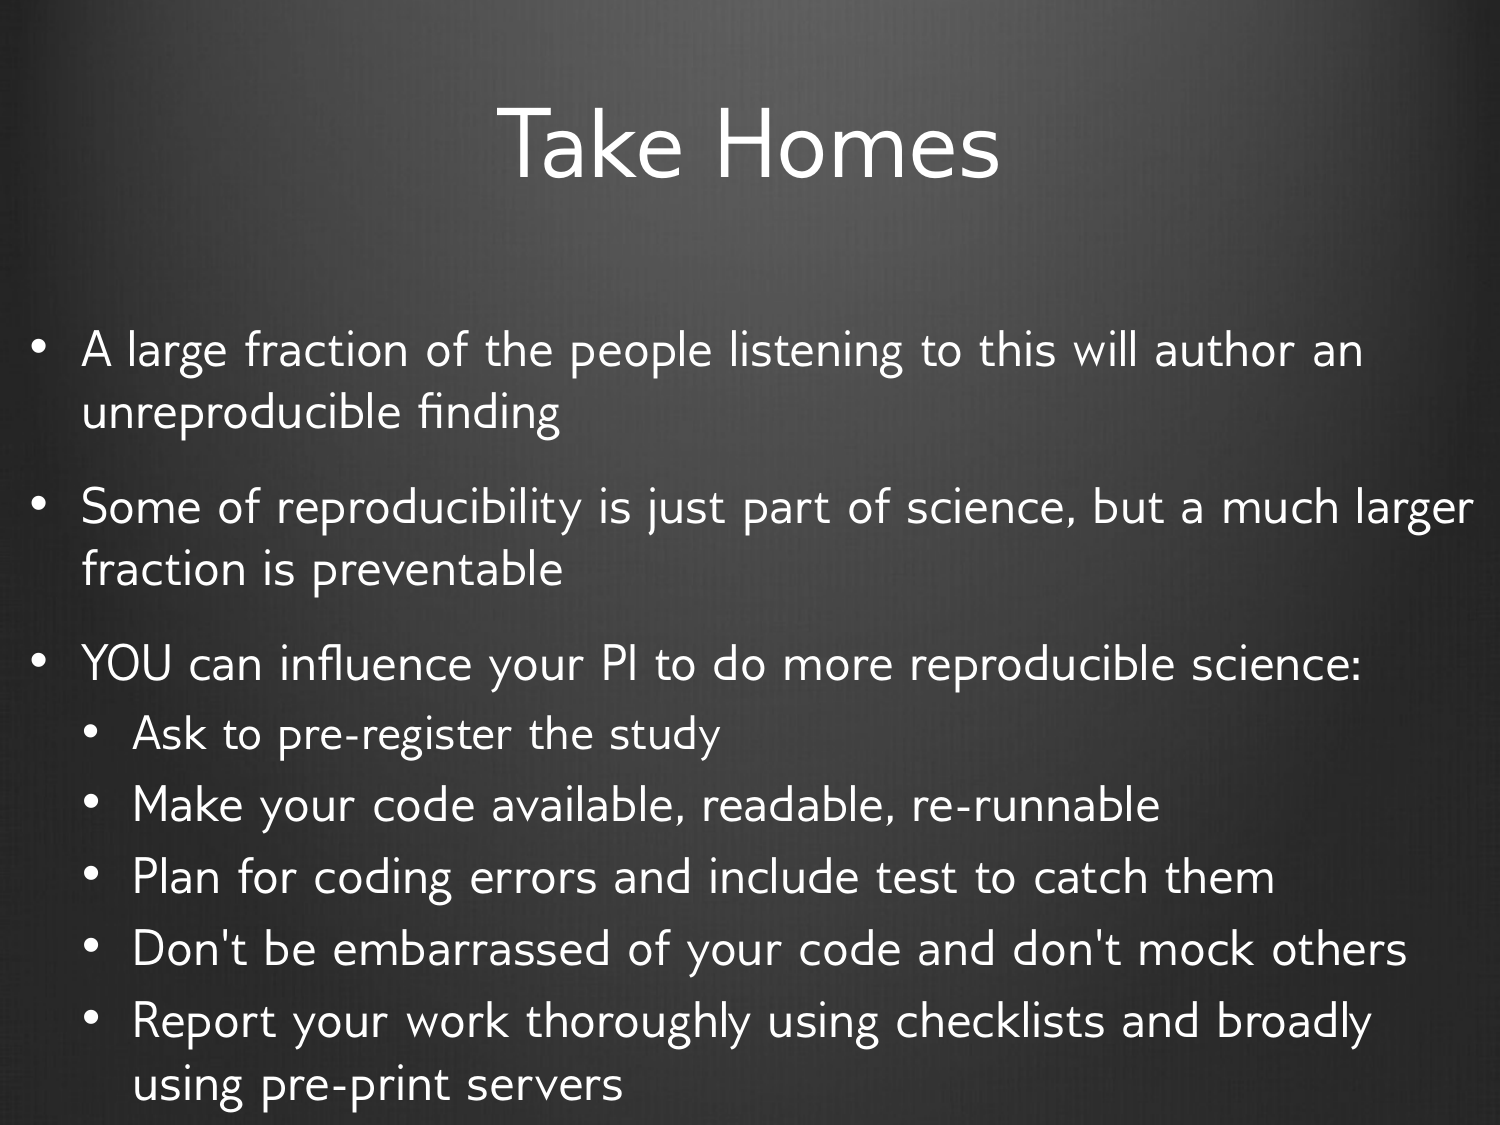

# Take Homes
A large fraction of the people listening to this will author an unreproducible finding
Some of reproducibility is just part of science, but a much larger fraction is preventable
YOU can influence your PI to do more reproducible science:
Ask to pre-register the study
Make your code available, readable, re-runnable
Plan for coding errors and include test to catch them
Don't be embarrassed of your code and don't mock others
Report your work thoroughly using checklists and broadly using pre-print servers